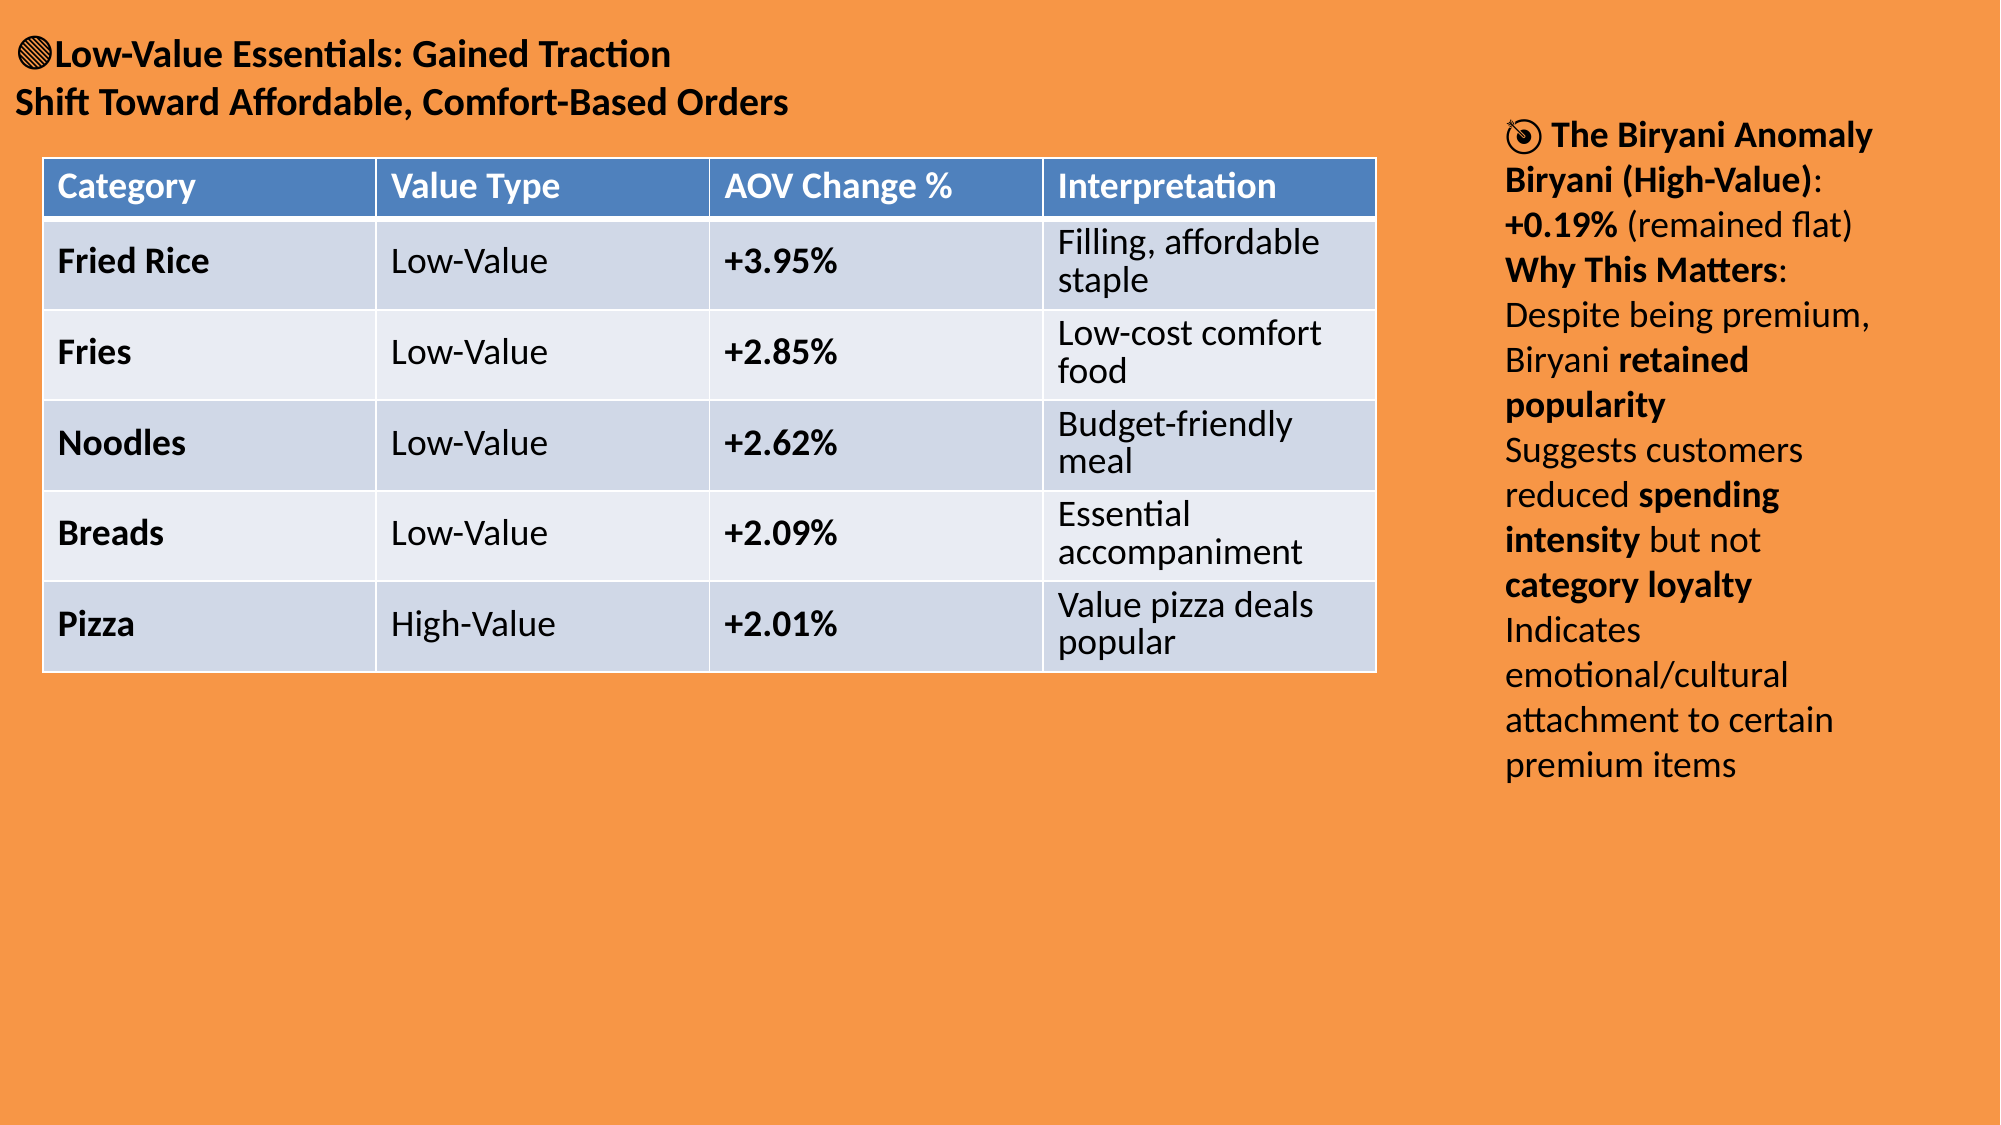

# 🟢Low-Value Essentials: Gained Traction Shift Toward Affordable, Comfort-Based Orders
🎯 The Biryani Anomaly
Biryani (High-Value): +0.19% (remained flat)
Why This Matters:
Despite being premium, Biryani retained popularity
Suggests customers reduced spending intensity but not category loyalty
Indicates emotional/cultural attachment to certain premium items
| Category | Value Type | AOV Change % | Interpretation |
| --- | --- | --- | --- |
| Fried Rice | Low-Value | +3.95% | Filling, affordable staple |
| Fries | Low-Value | +2.85% | Low-cost comfort food |
| Noodles | Low-Value | +2.62% | Budget-friendly meal |
| Breads | Low-Value | +2.09% | Essential accompaniment |
| Pizza | High-Value | +2.01% | Value pizza deals popular |